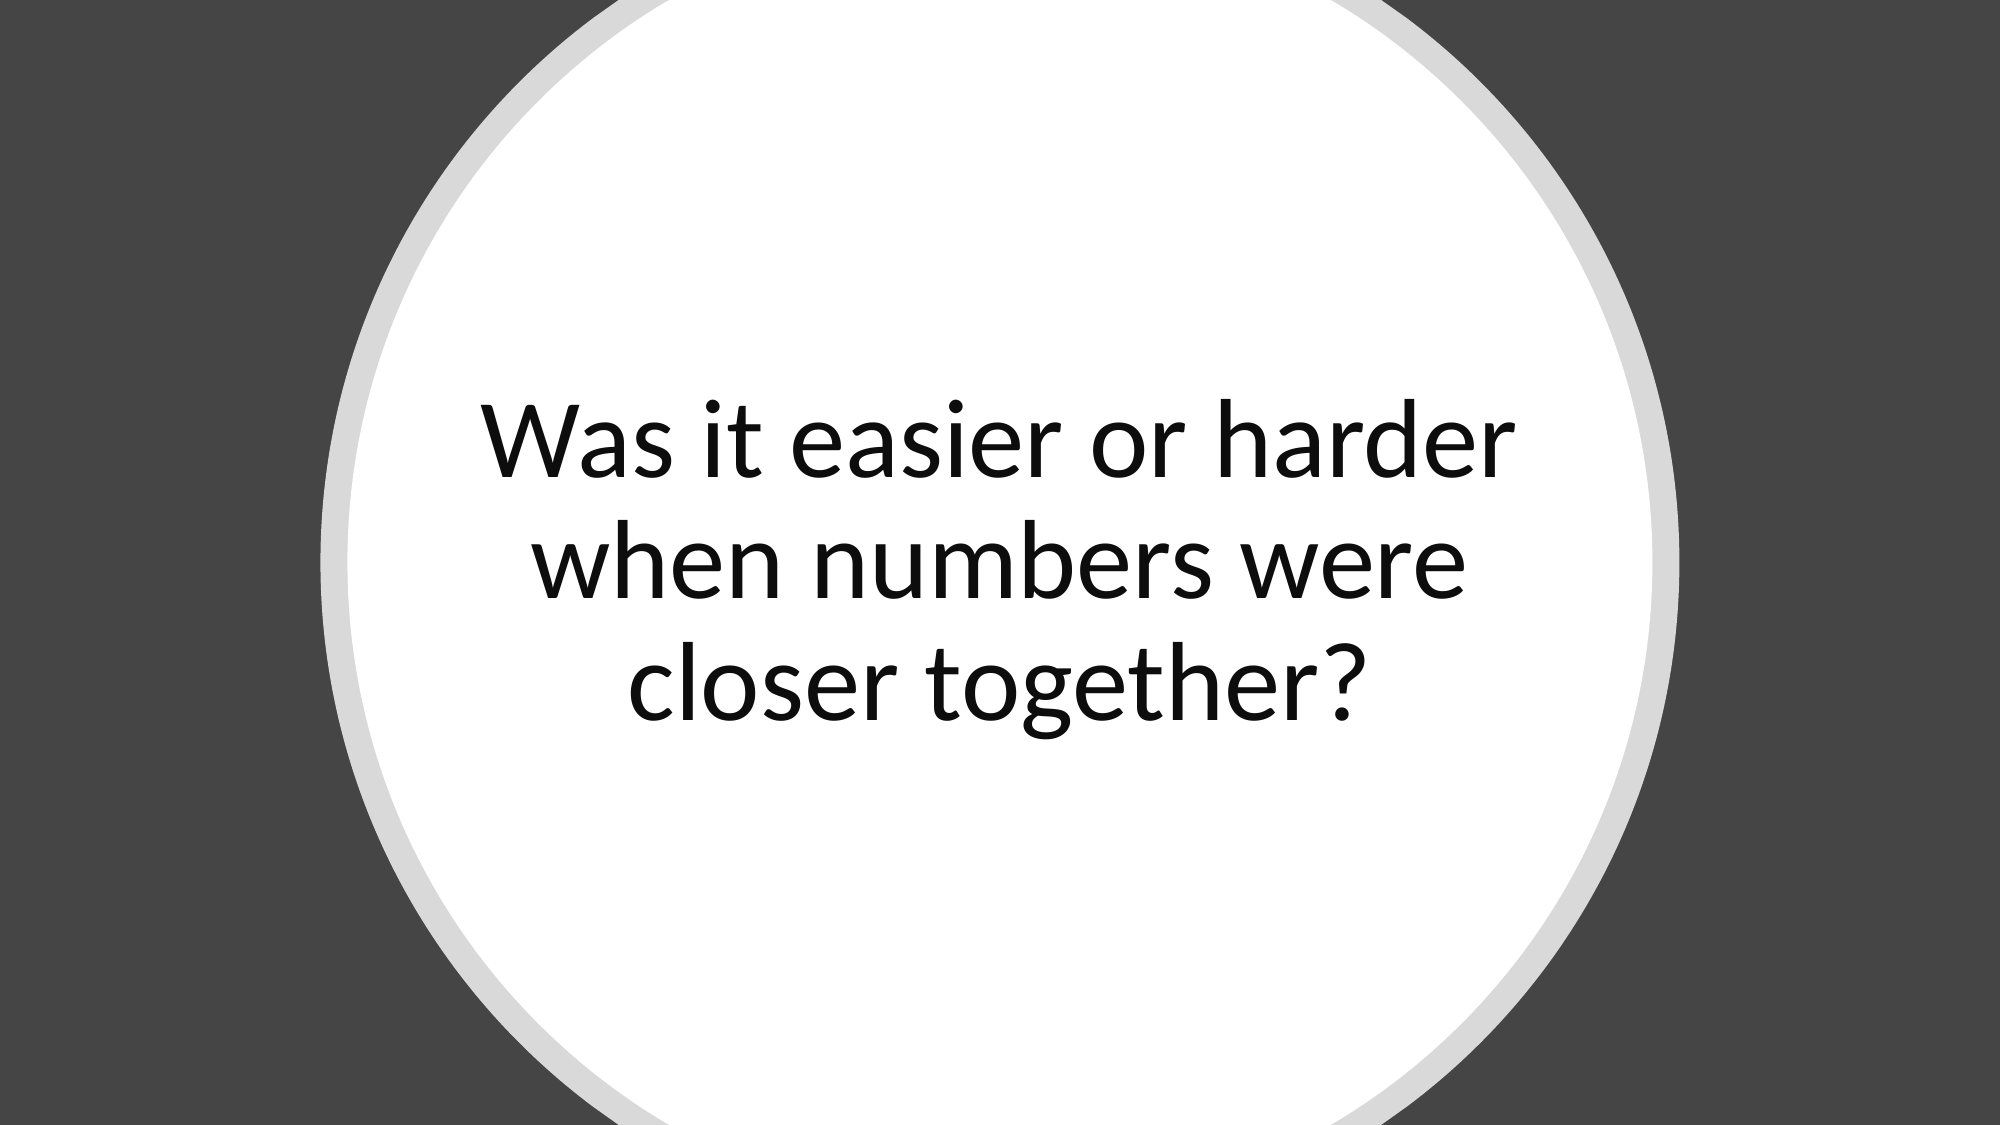

# Was it easier or harder when numbers were closer together?